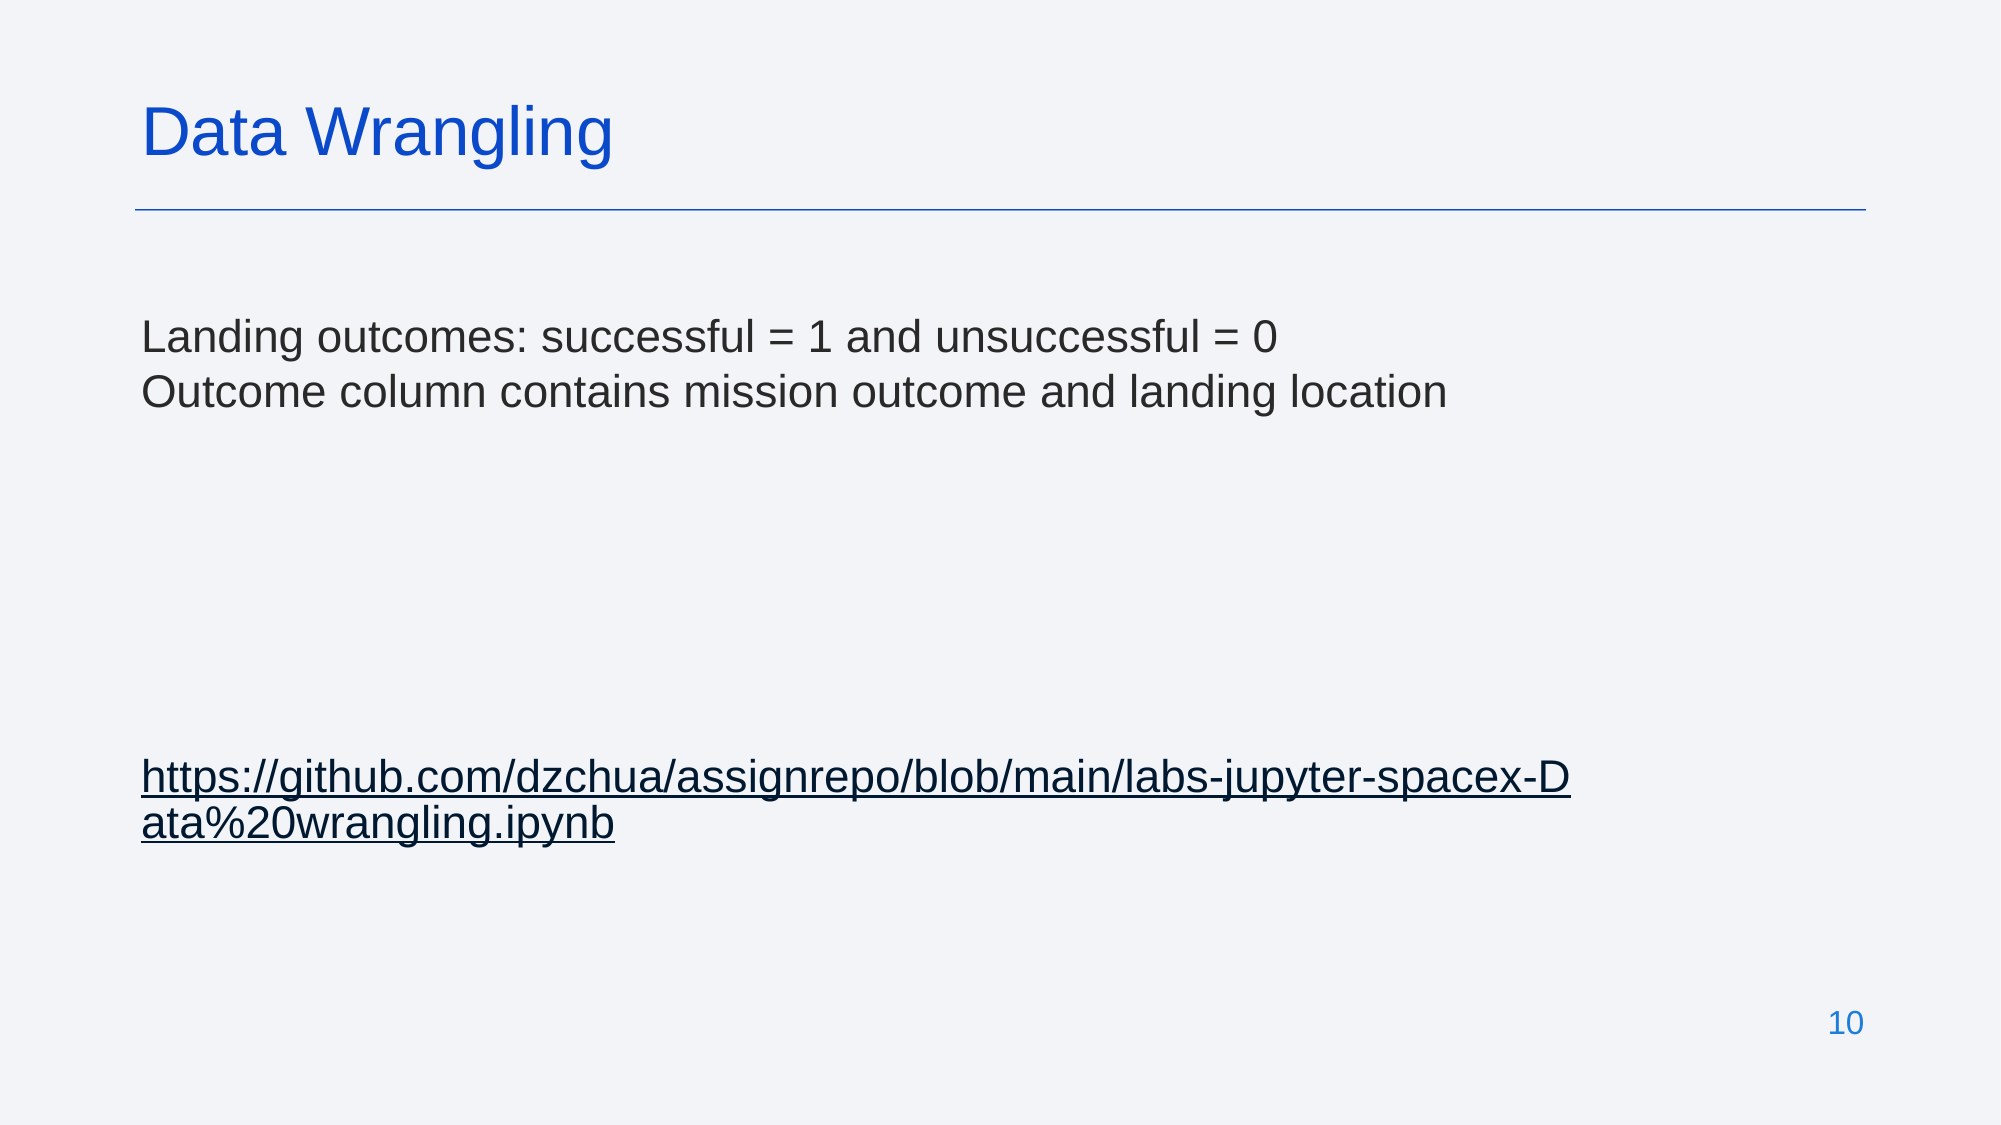

Data Wrangling
Landing outcomes: successful = 1 and unsuccessful = 0
Outcome column contains mission outcome and landing location

https://github.com/dzchua/assignrepo/blob/main/labs-jupyter-spacex-Data%20wrangling.ipynb

10